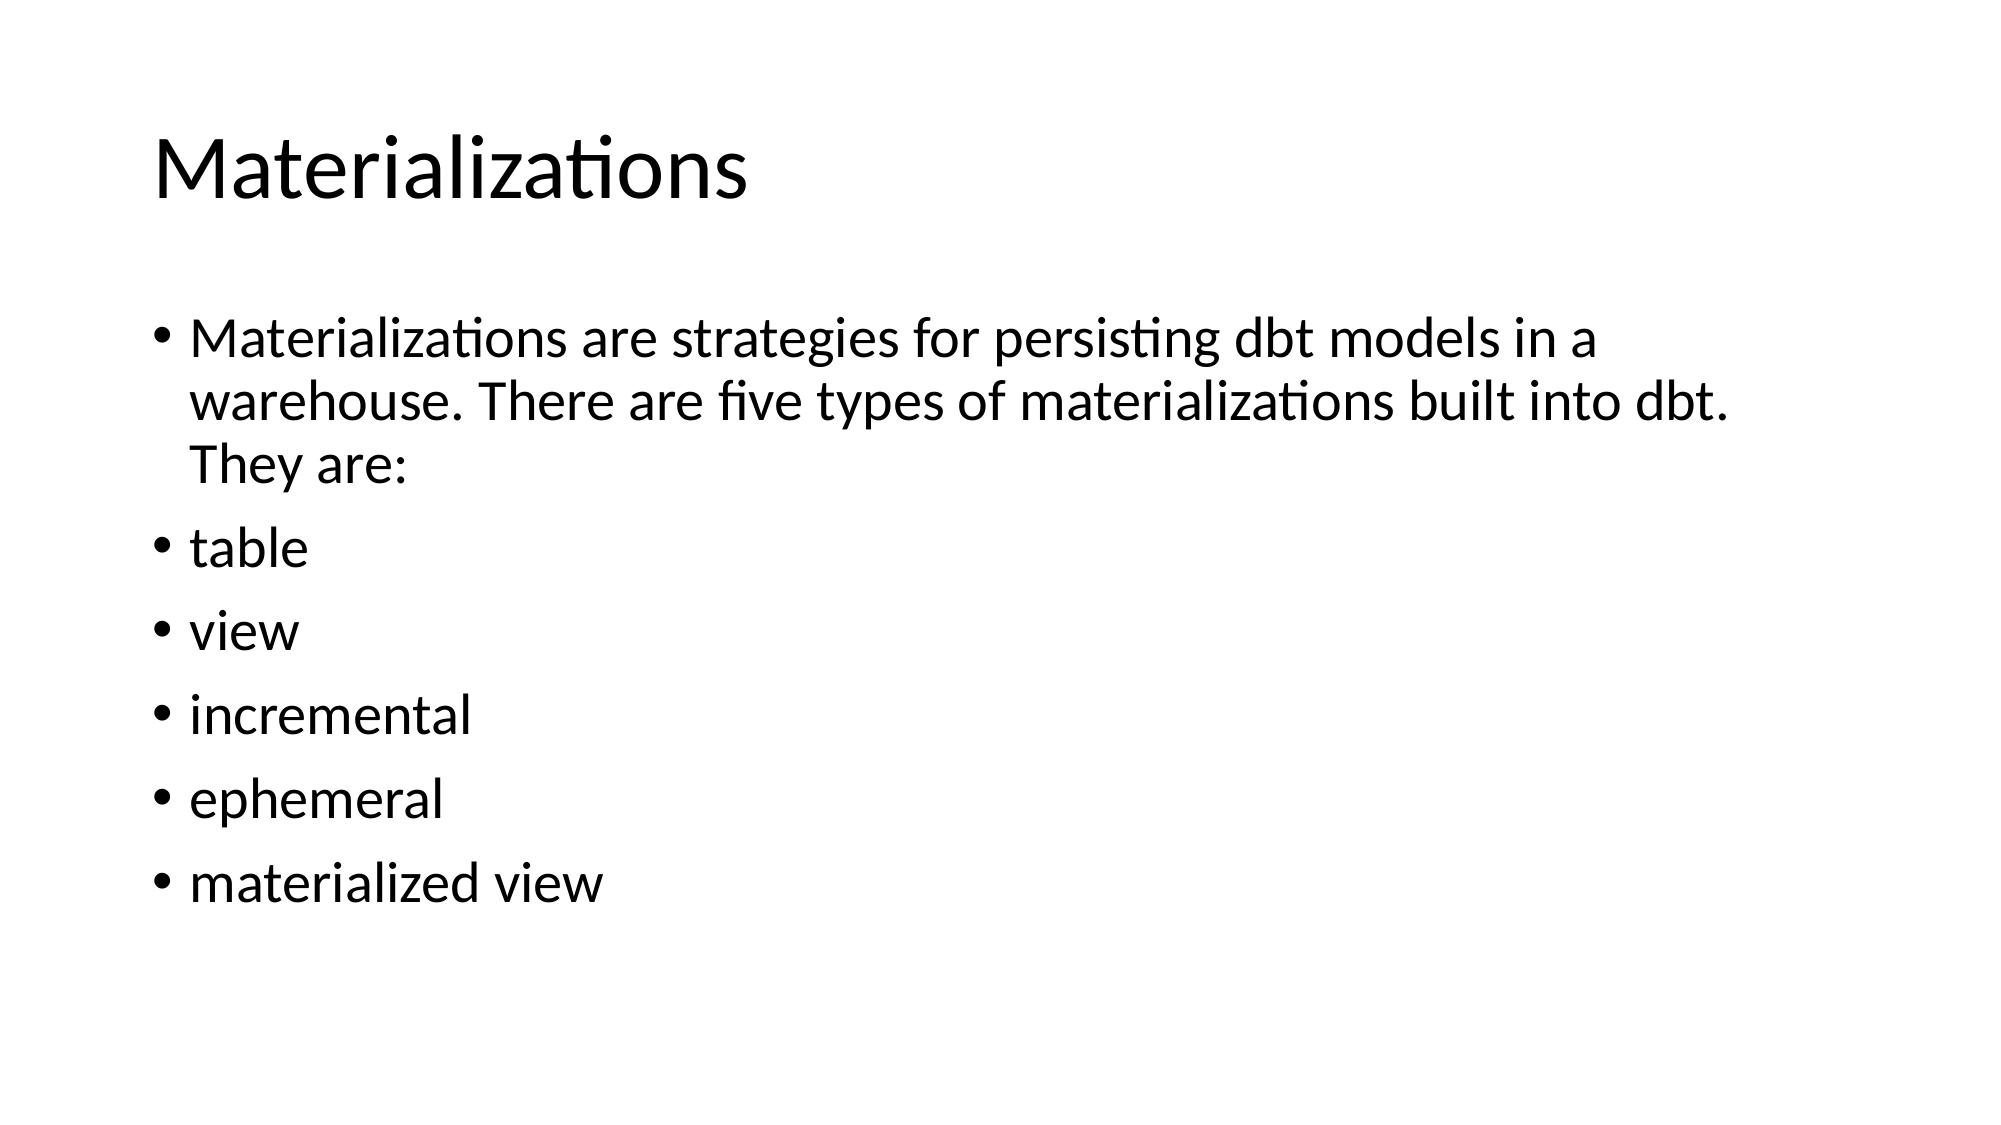

# Materializations
Materializations are strategies for persisting dbt models in a warehouse. There are five types of materializations built into dbt. They are:
table
view
incremental
ephemeral
materialized view